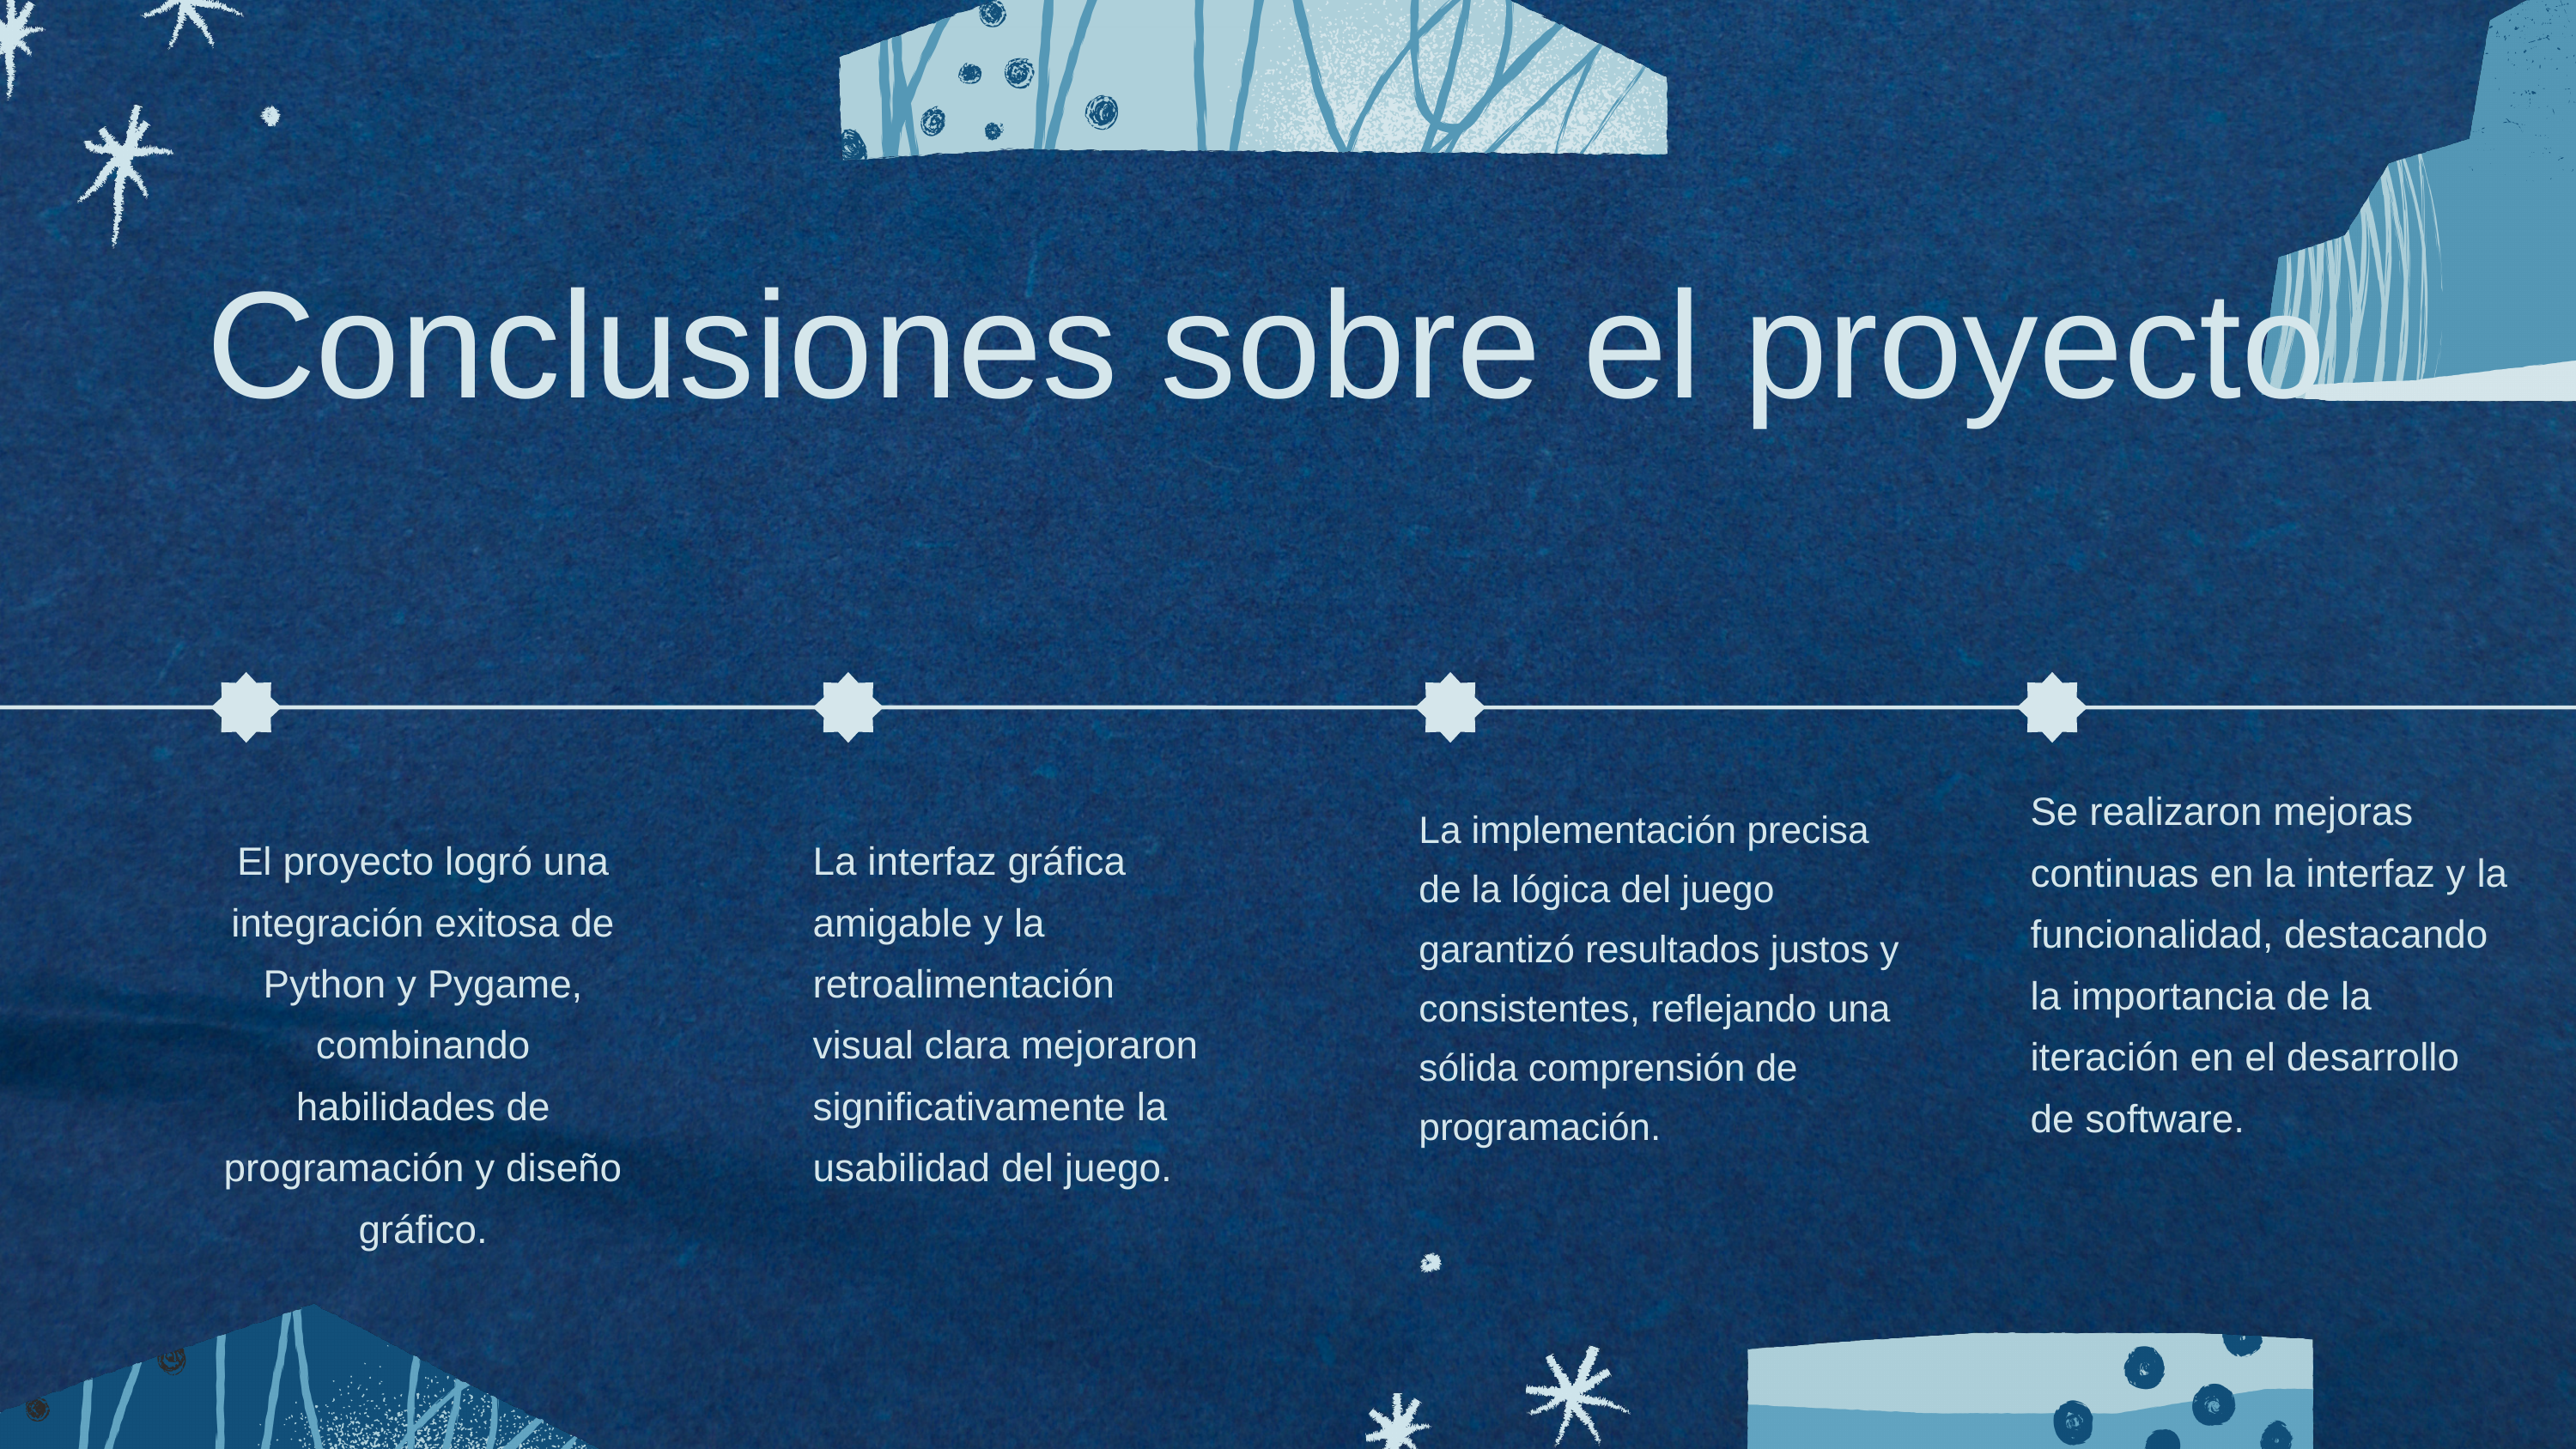

Conclusiones sobre el proyecto

Se realizaron mejoras continuas en la interfaz y la funcionalidad, destacando la importancia de la iteración en el desarrollo de software.

La implementación precisa de la lógica del juego garantizó resultados justos y consistentes, reflejando una sólida comprensión de programación.
El proyecto logró una integración exitosa de Python y Pygame, combinando habilidades de programación y diseño gráfico.
La interfaz gráfica amigable y la retroalimentación visual clara mejoraron significativamente la usabilidad del juego.